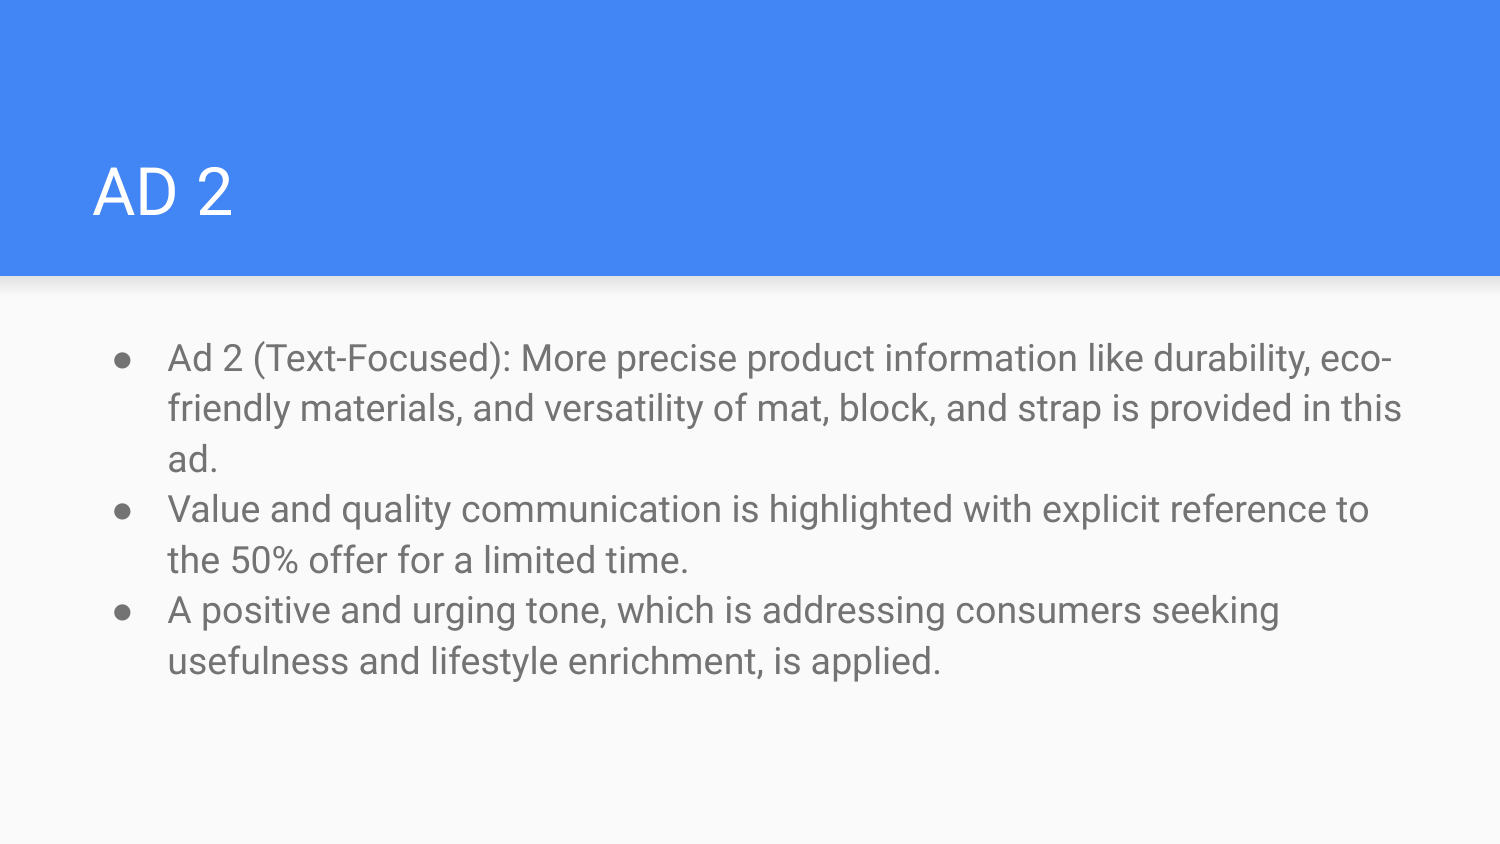

# AD 2
Ad 2 (Text-Focused): More precise product information like durability, eco-friendly materials, and versatility of mat, block, and strap is provided in this ad.
Value and quality communication is highlighted with explicit reference to the 50% offer for a limited time.
A positive and urging tone, which is addressing consumers seeking usefulness and lifestyle enrichment, is applied.